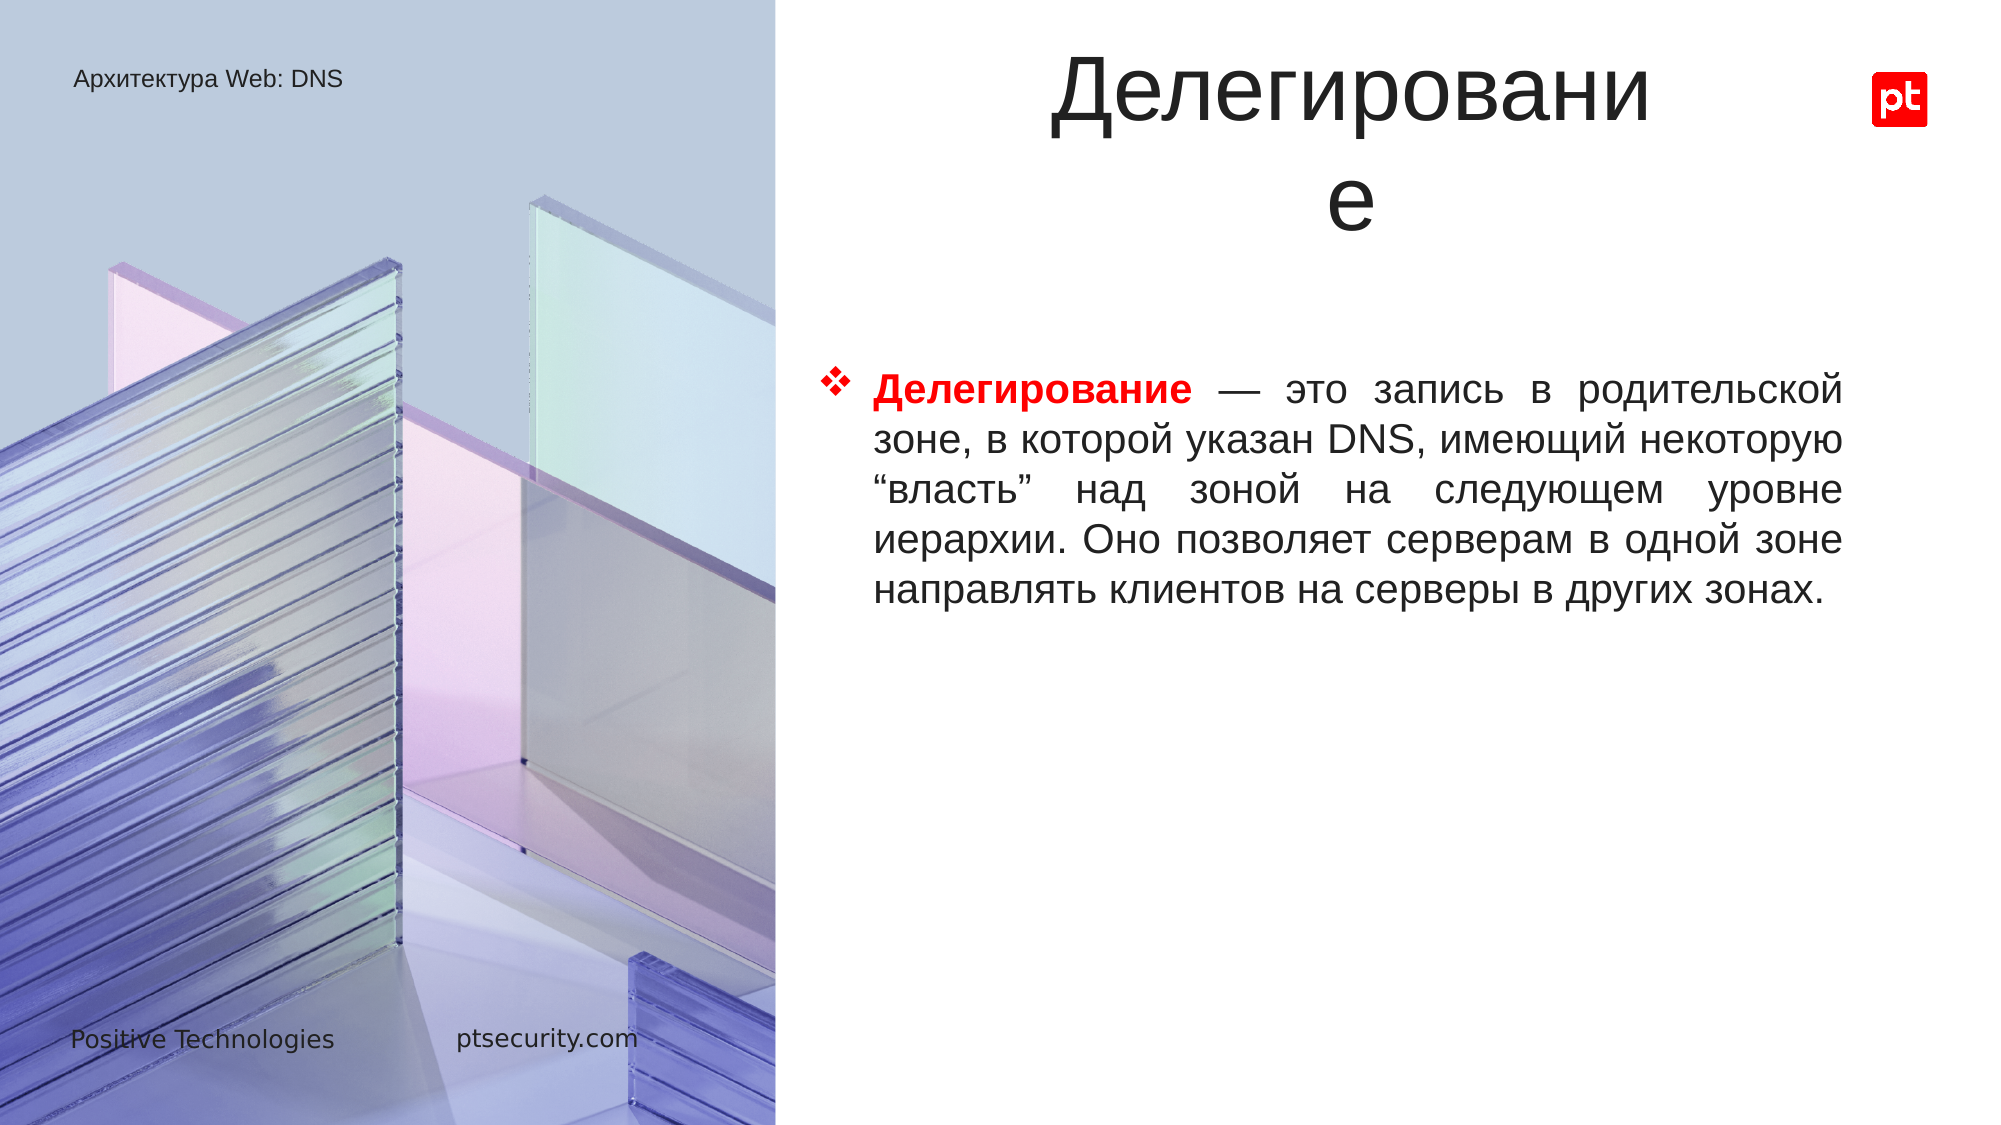

Делегирование
Архитектура Web: DNS
Делегирование — это запись в родительской зоне, в которой указан DNS, имеющий некоторую “власть” над зоной на следующем уровне иерархии. Оно позволяет серверам в одной зоне направлять клиентов на серверы в других зонах.